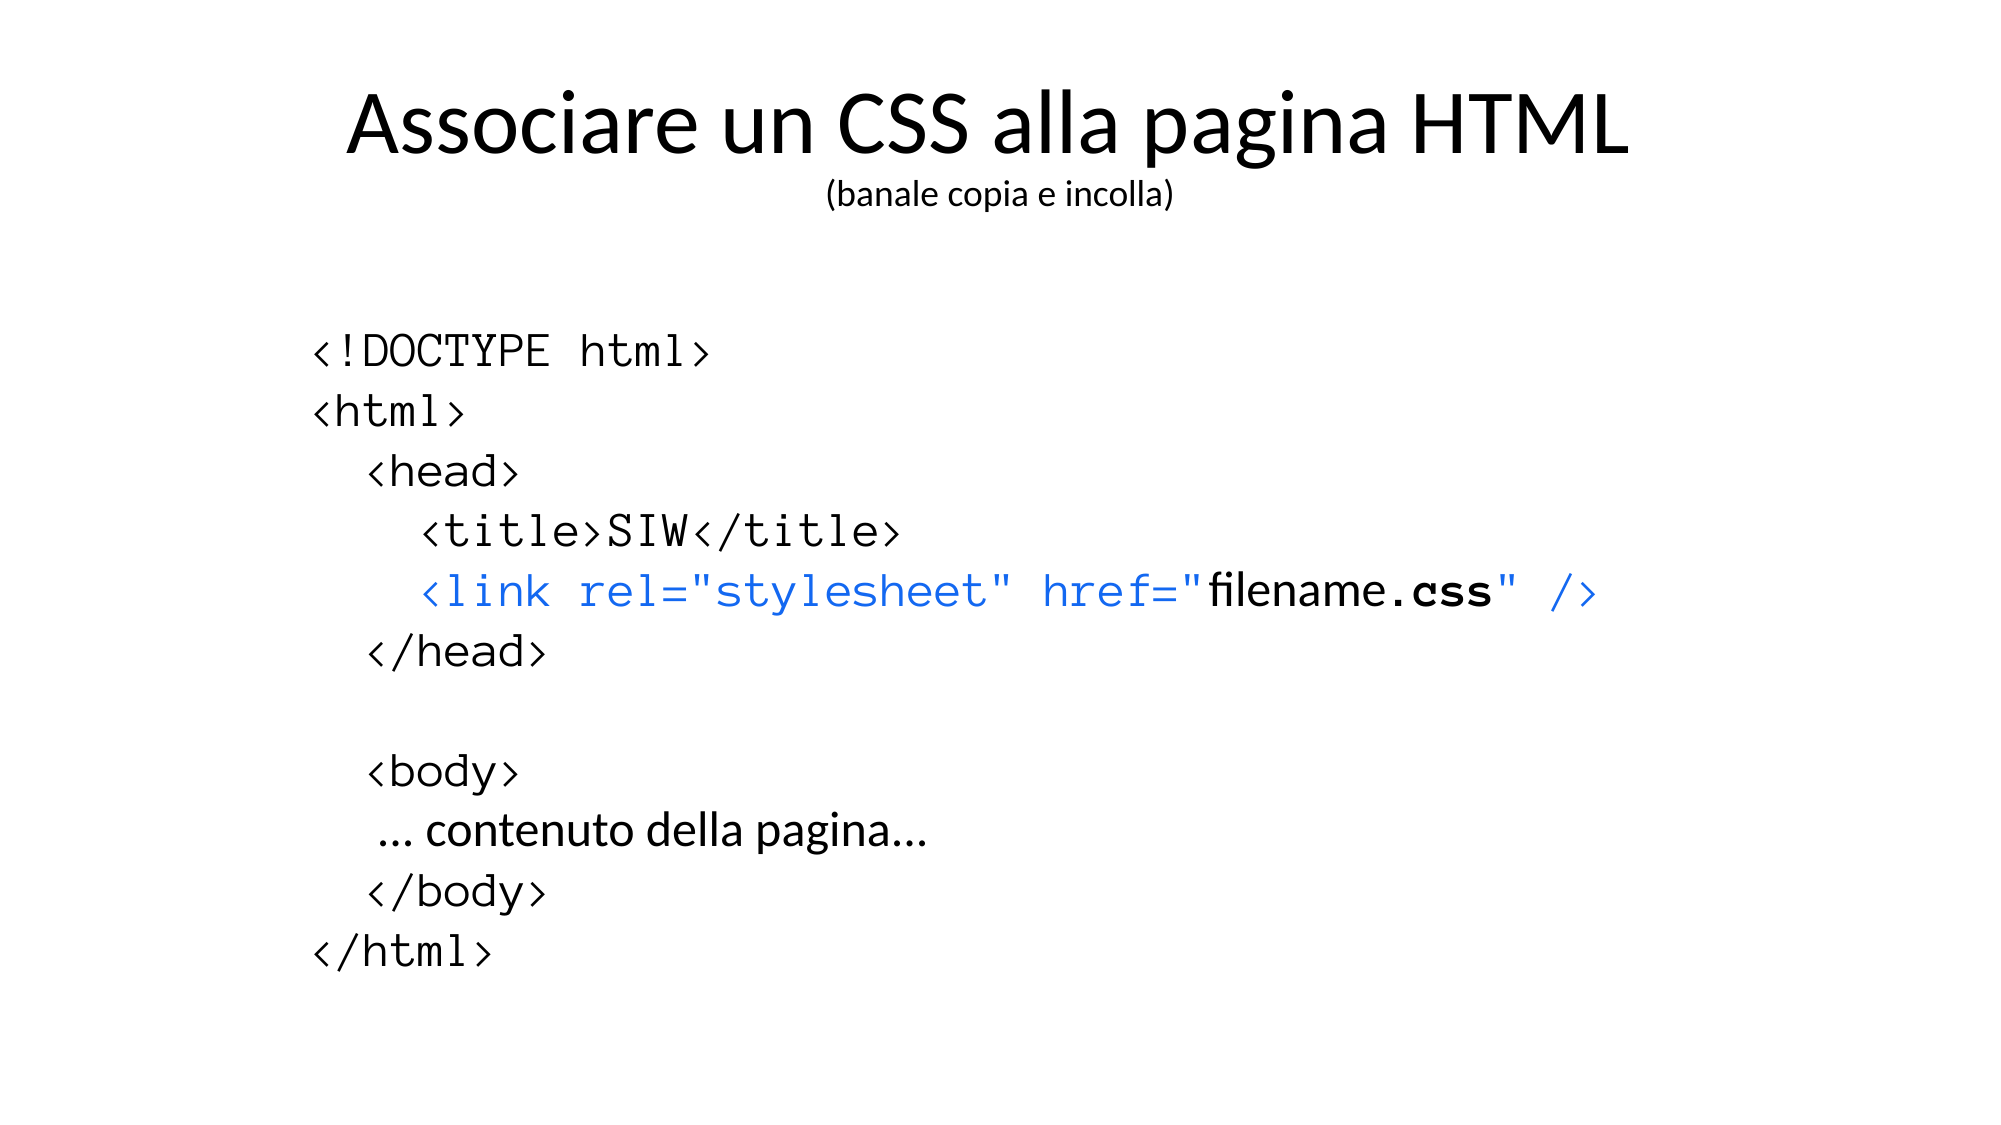

# Associare un CSS alla pagina HTML
(banale copia e incolla)

<!DOCTYPE html>
<html>
  <head>
    <title>SIW</title>
    <link rel="stylesheet" href="filename.css" />
  </head>

  <body>
      ... contenuto della pagina...
  </body>
</html>